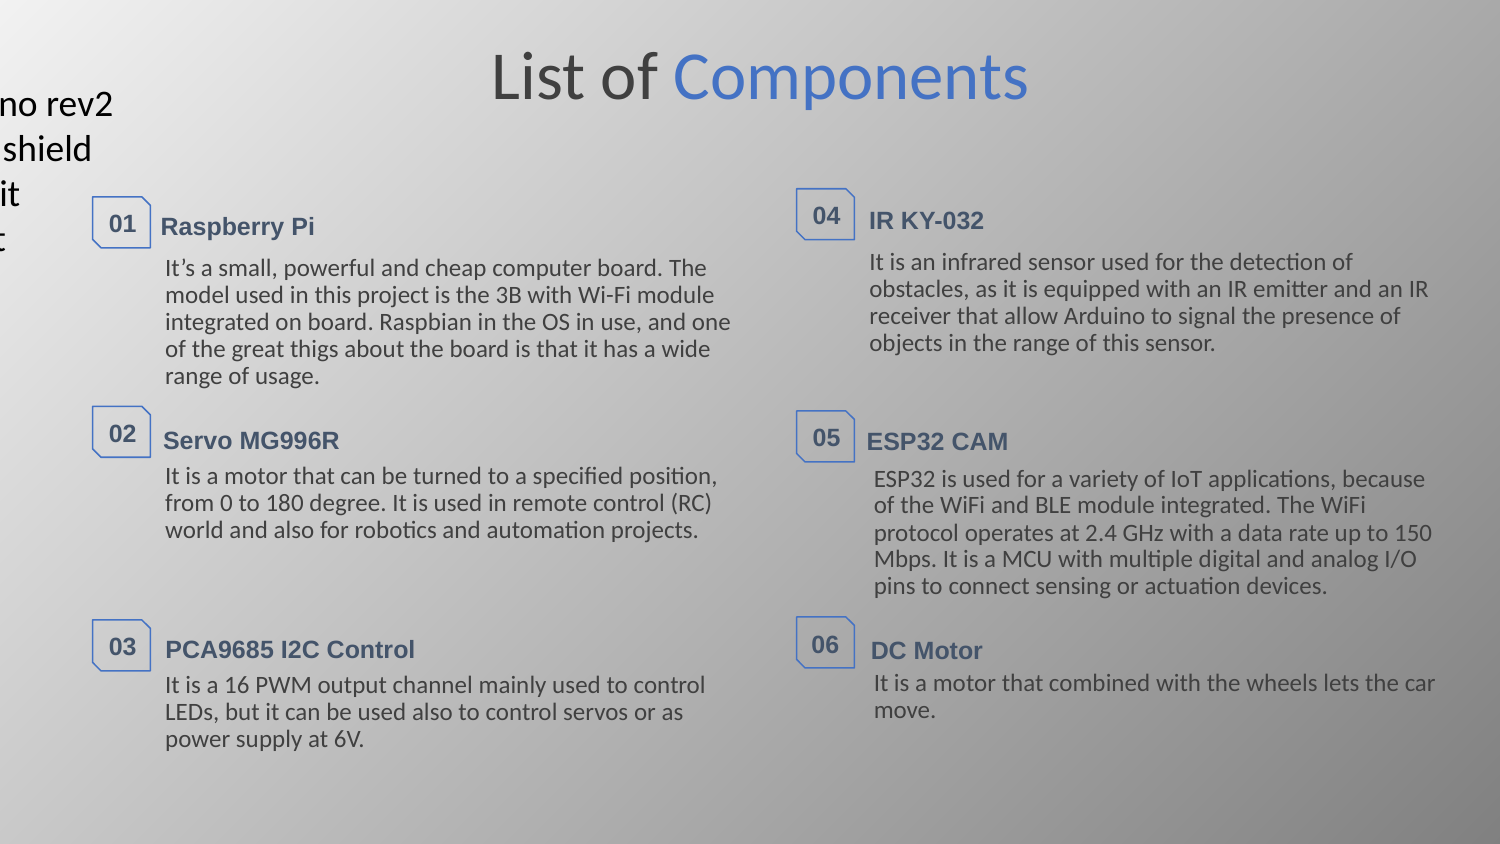

# List of Components
Battery litio
2xArduino uno rev2
2xSmart car shield
Robot arm kit
Robot car kit
04

IR KY-032
01
Raspberry Pi

It is an infrared sensor used for the detection of obstacles, as it is equipped with an IR emitter and an IR receiver that allow Arduino to signal the presence of objects in the range of this sensor.
It’s a small, powerful and cheap computer board. The model used in this project is the 3B with Wi-Fi module integrated on board. Raspbian in the OS in use, and one of the great thigs about the board is that it has a wide range of usage.
02

Servo MG996R
It is a motor that can be turned to a specified position, from 0 to 180 degree. It is used in remote control (RC) world and also for robotics and automation projects.
03
PCA9685 I2C Control

It is a 16 PWM output channel mainly used to control LEDs, but it can be used also to control servos or as power supply at 6V.
05
ESP32 CAM

ESP32 is used for a variety of IoT applications, because of the WiFi and BLE module integrated. The WiFi protocol operates at 2.4 GHz with a data rate up to 150 Mbps. It is a MCU with multiple digital and analog I/O pins to connect sensing or actuation devices.
06

DC Motor
It is a motor that combined with the wheels lets the car move.